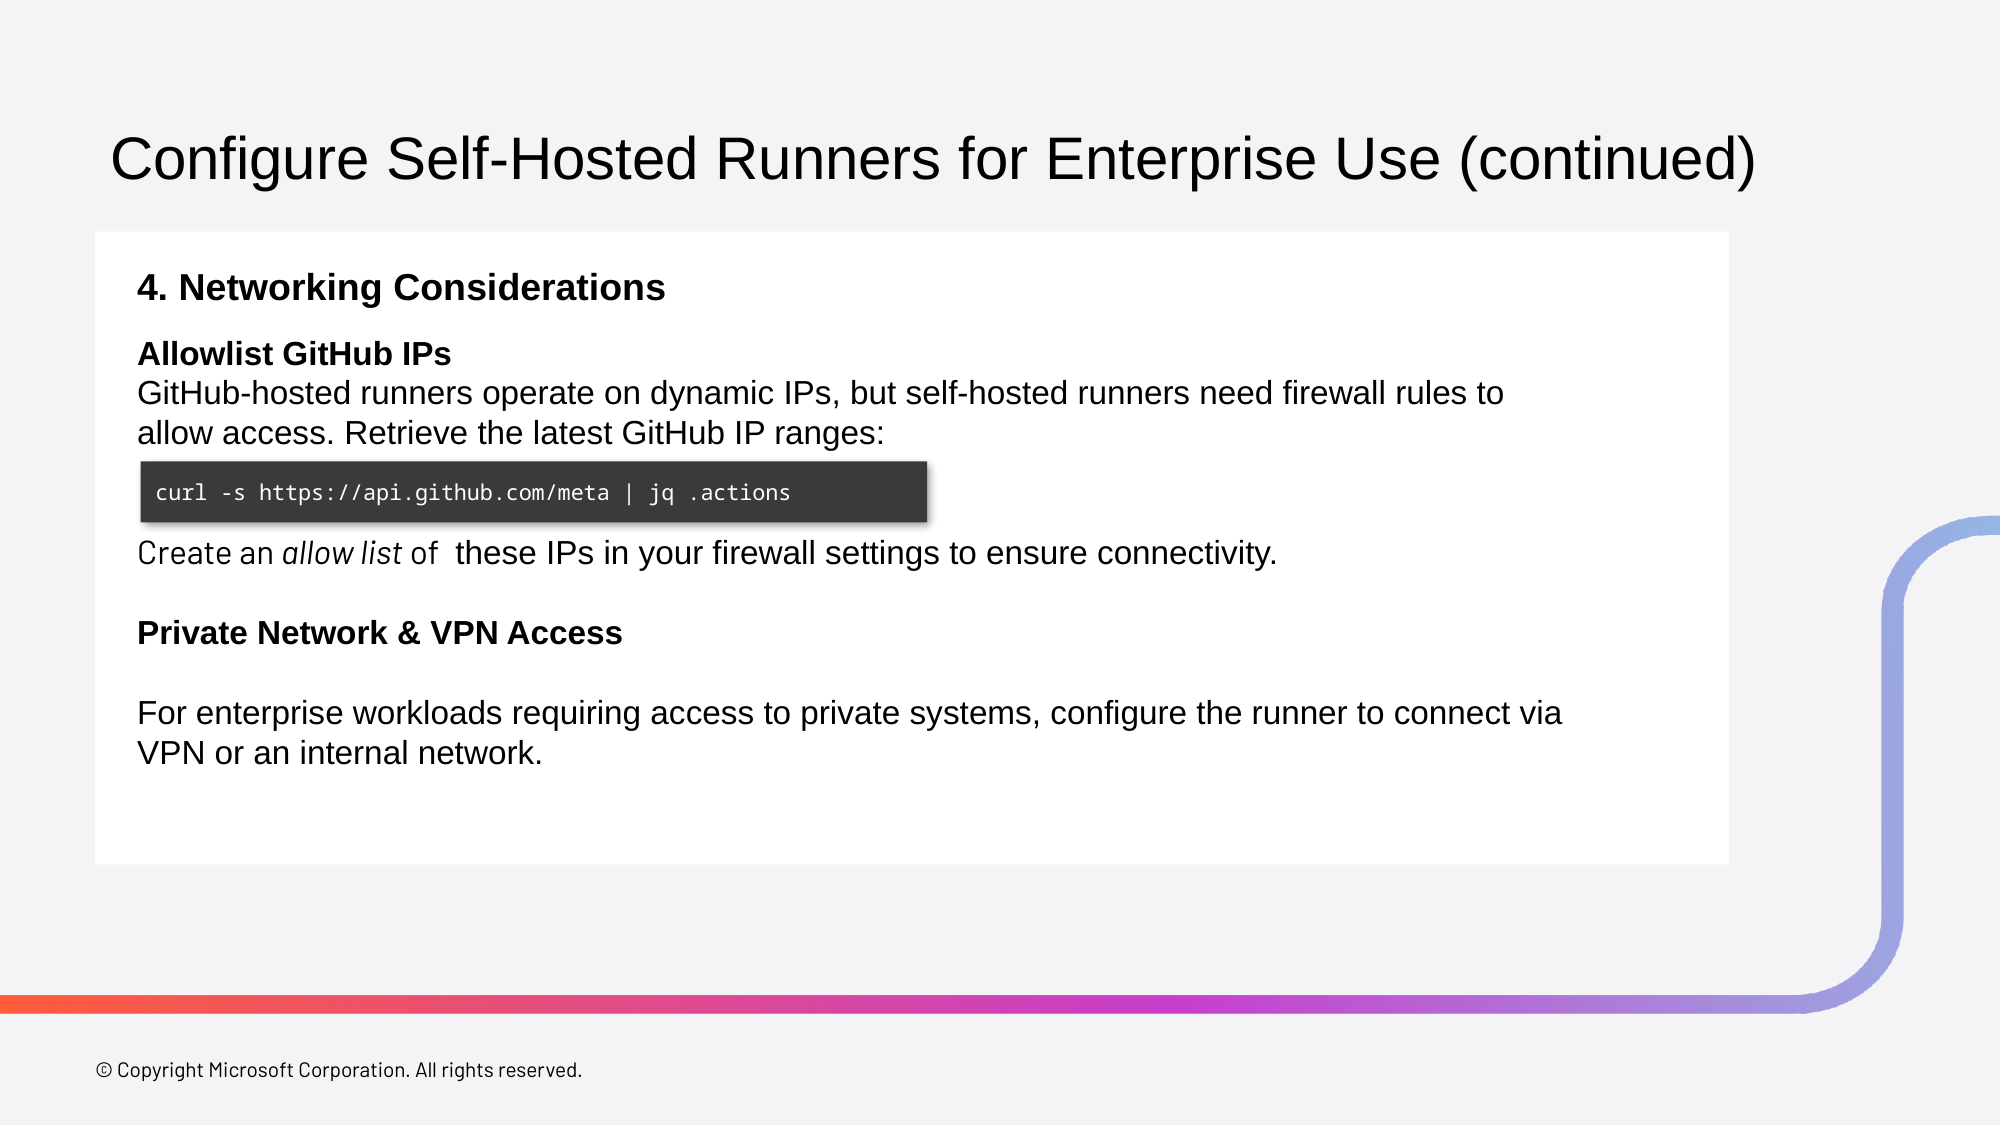

# Configure Self-Hosted Runners for Enterprise Use (continued)

4. Networking Considerations
Allowlist GitHub IPs
GitHub-hosted runners operate on dynamic IPs, but self-hosted runners need firewall rules to allow access. Retrieve the latest GitHub IP ranges:

Create an allow list of  these IPs in your firewall settings to ensure connectivity.

Private Network & VPN Access

For enterprise workloads requiring access to private systems, configure the runner to connect via VPN or an internal network.

curl -s https://api.github.com/meta | jq .actions
© Copyright Microsoft Corporation. All rights reserved.